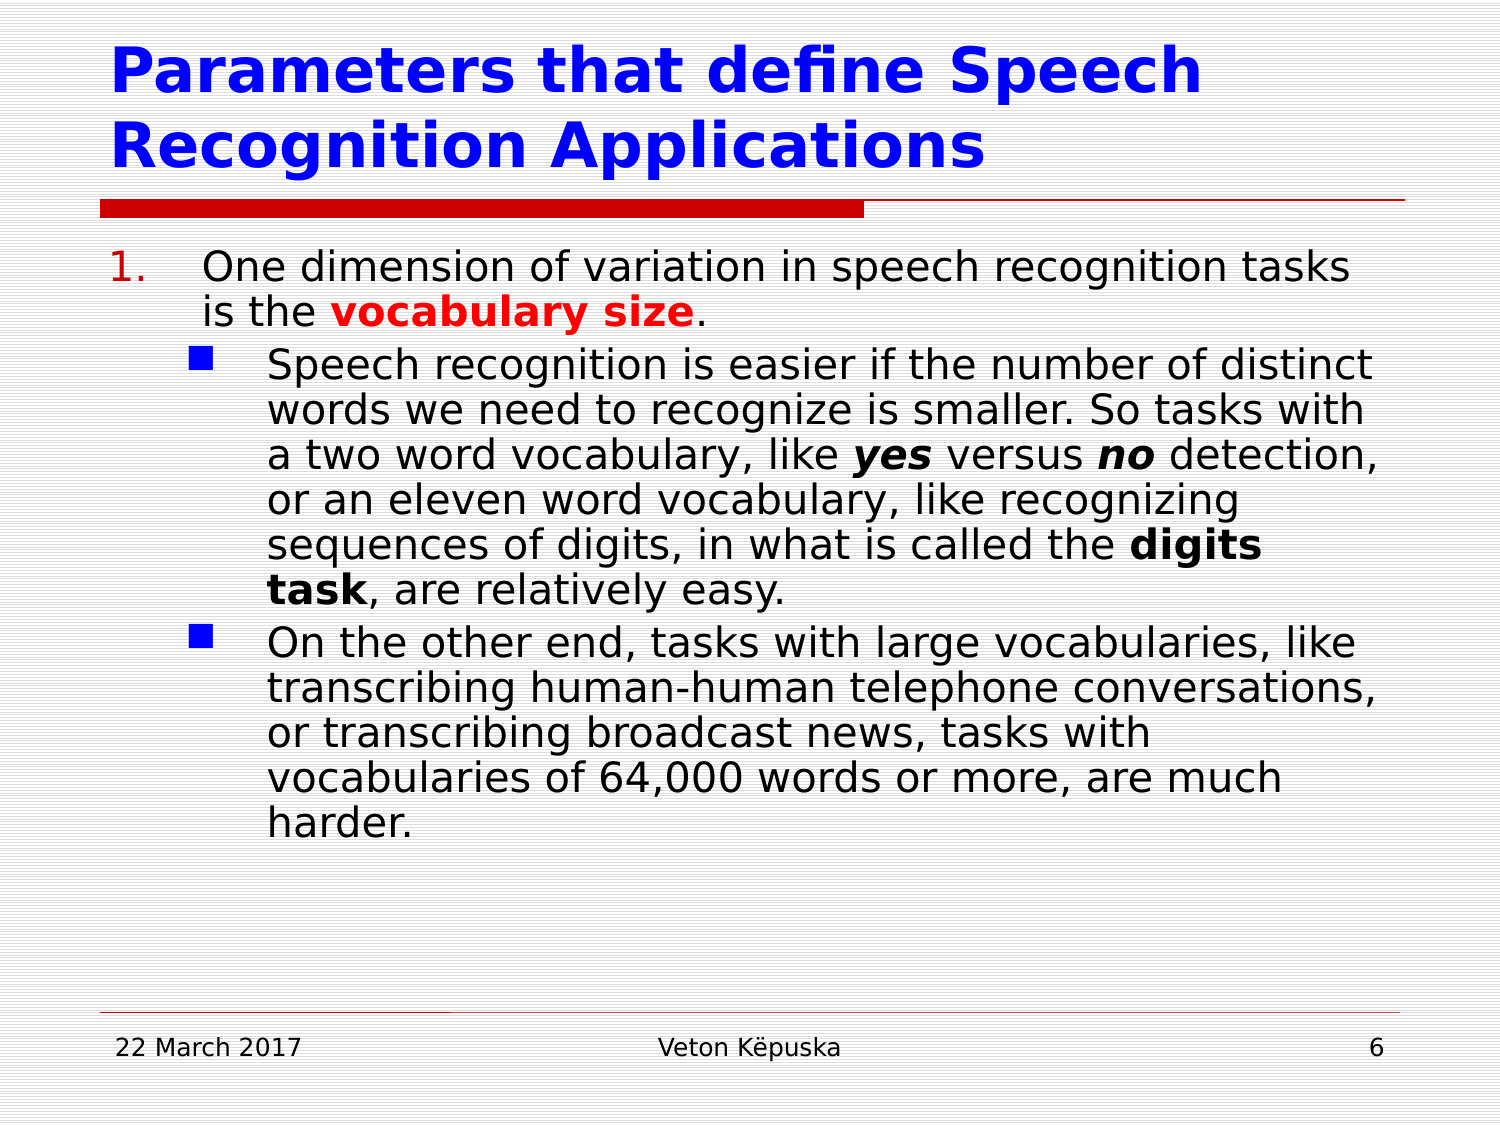

# Parameters that define Speech Recognition Applications
One dimension of variation in speech recognition tasks is the vocabulary size.
Speech recognition is easier if the number of distinct words we need to recognize is smaller. So tasks with a two word vocabulary, like yes versus no detection, or an eleven word vocabulary, like recognizing sequences of digits, in what is called the digits task, are relatively easy.
On the other end, tasks with large vocabularies, like transcribing human-human telephone conversations, or transcribing broadcast news, tasks with vocabularies of 64,000 words or more, are much harder.
22 March 2017
Veton Këpuska
6